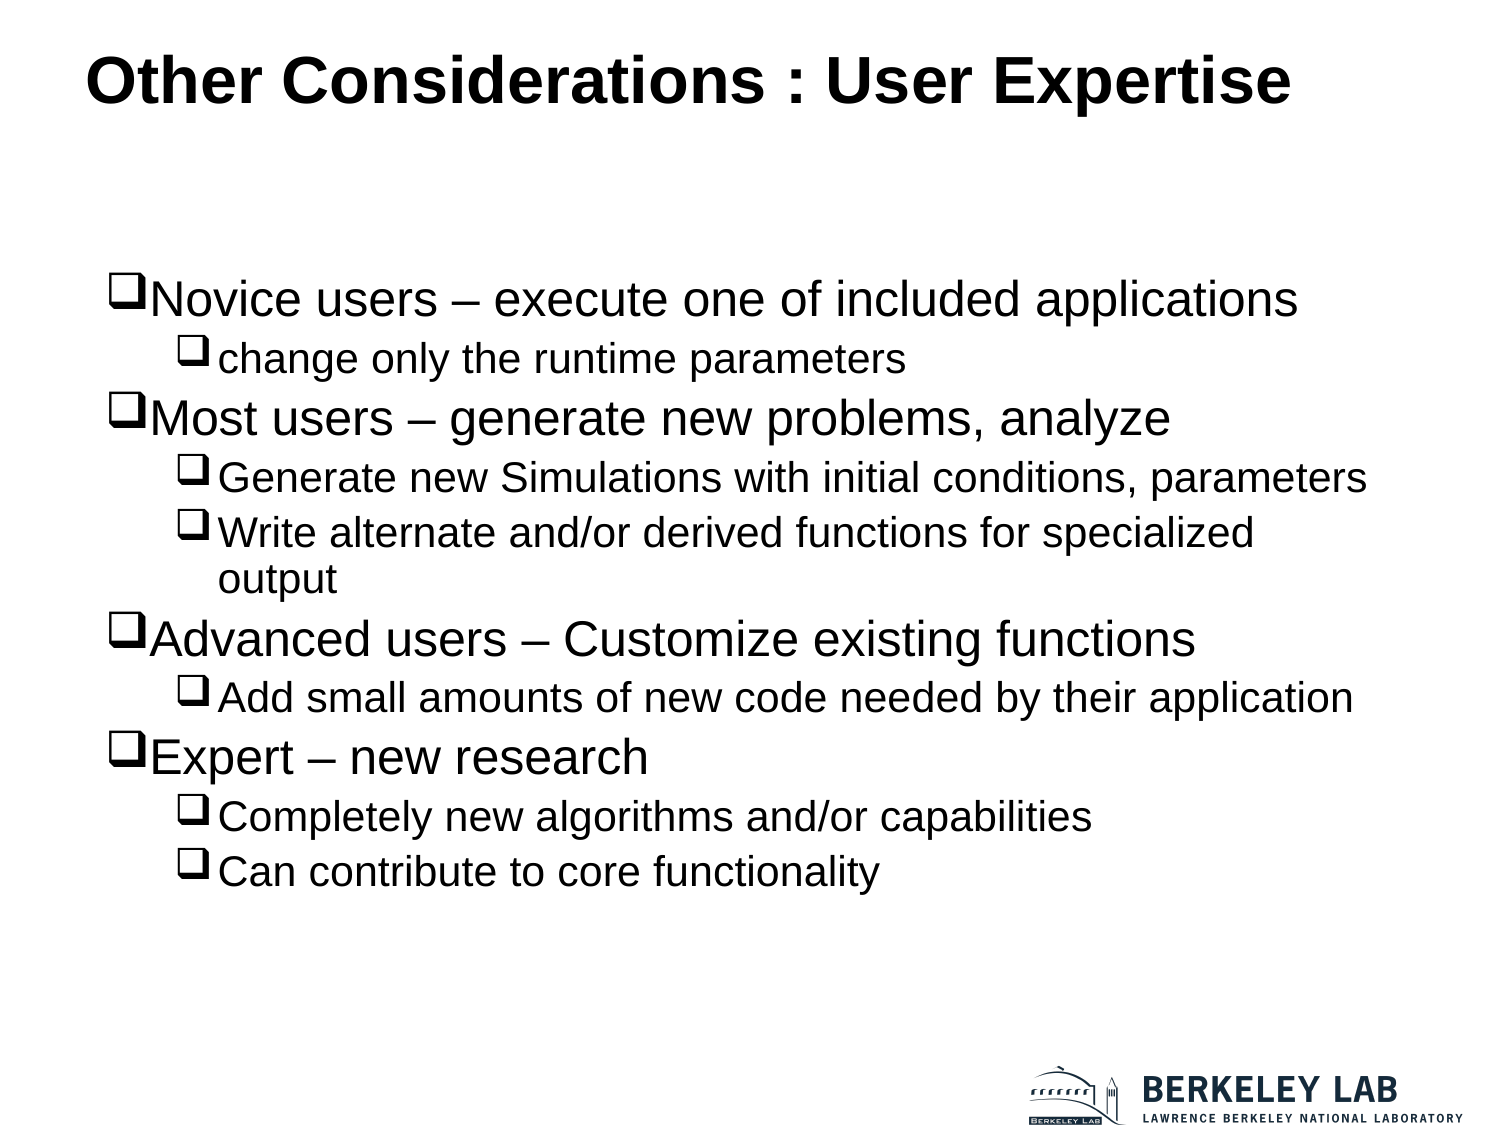

# Other Considerations : User Expertise

Novice users – execute one of included applications
change only the runtime parameters
Most users – generate new problems, analyze
Generate new Simulations with initial conditions, parameters
Write alternate and/or derived functions for specialized output
Advanced users – Customize existing functions
Add small amounts of new code needed by their application
Expert – new research
Completely new algorithms and/or capabilities
Can contribute to core functionality